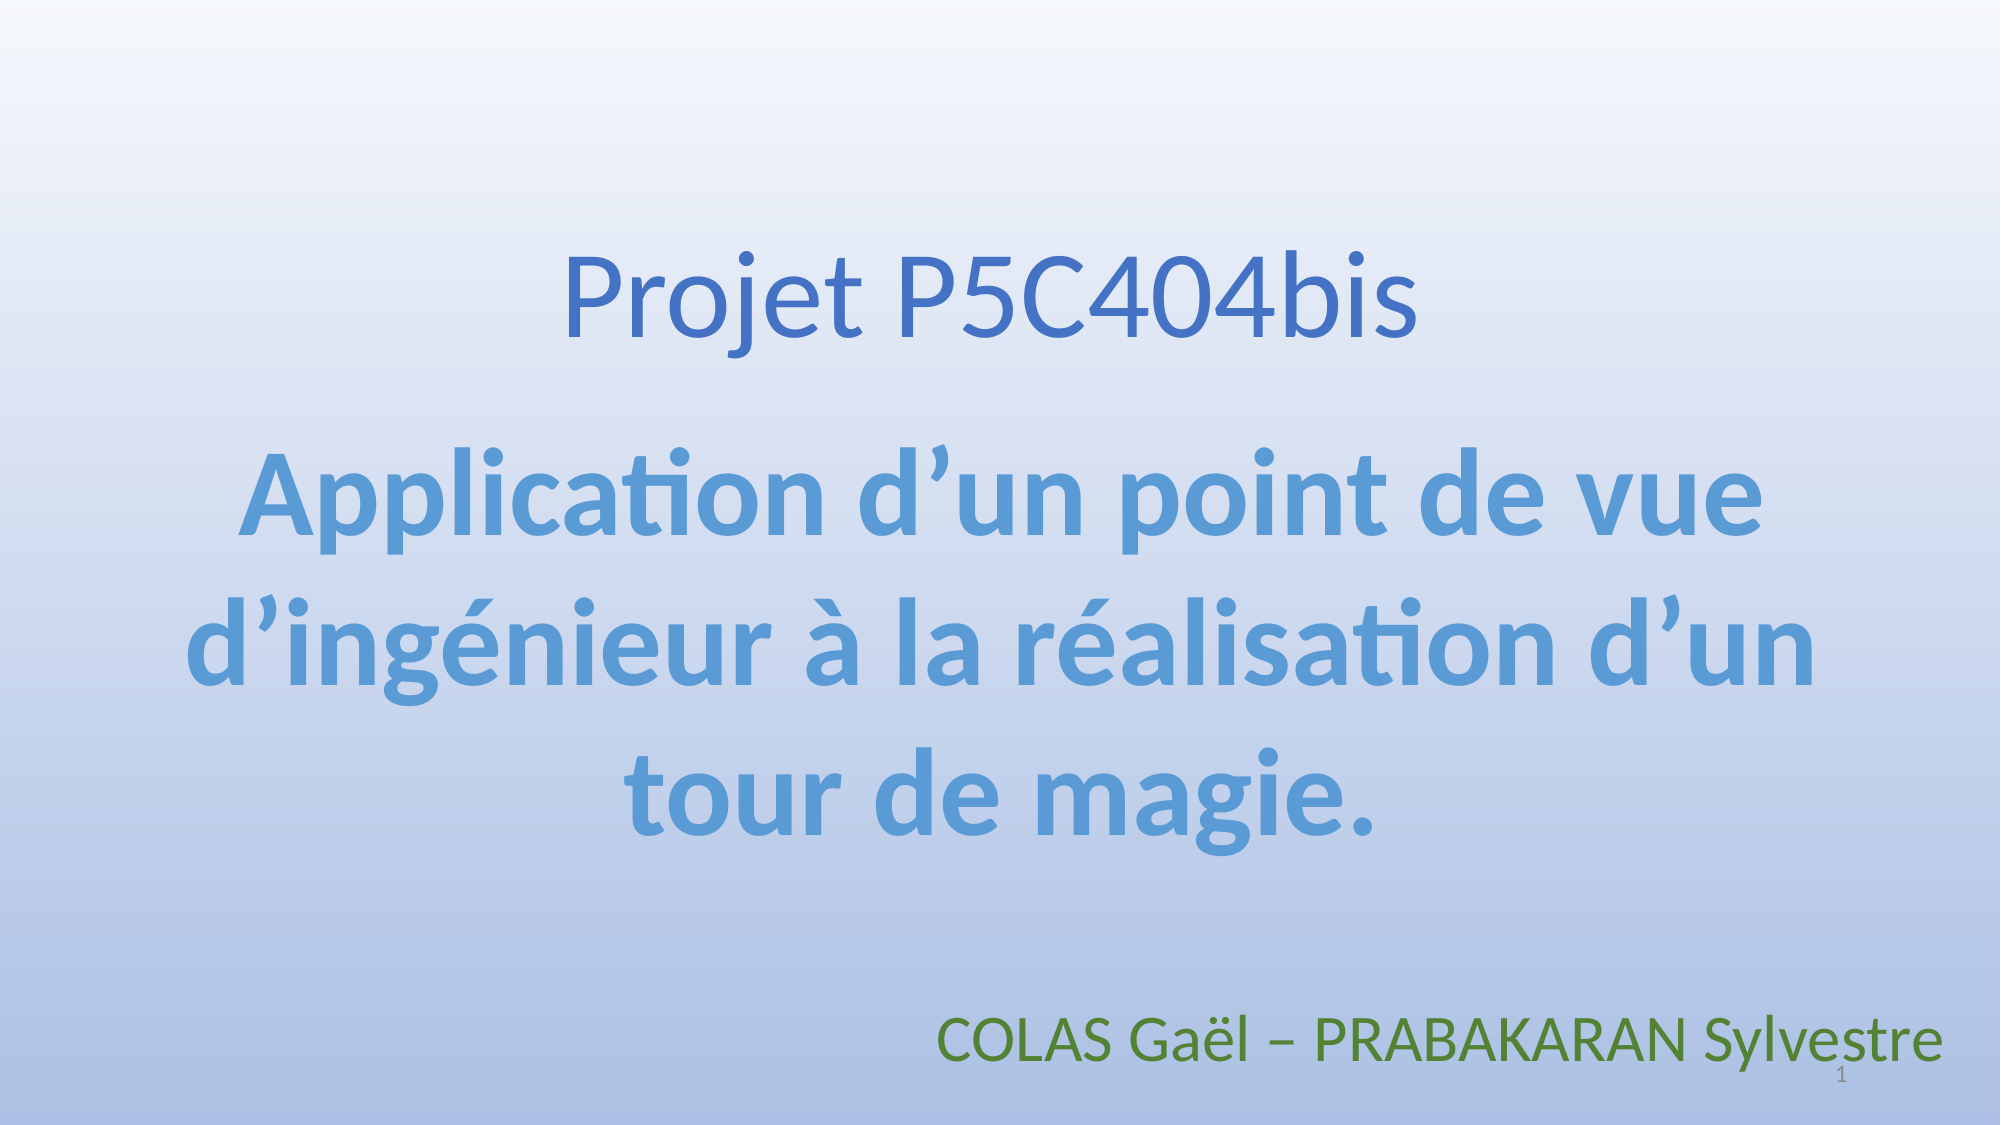

Projet P5C404bis
Application d’un point de vue d’ingénieur à la réalisation d’un tour de magie.
COLAS Gaël – PRABAKARAN Sylvestre
1